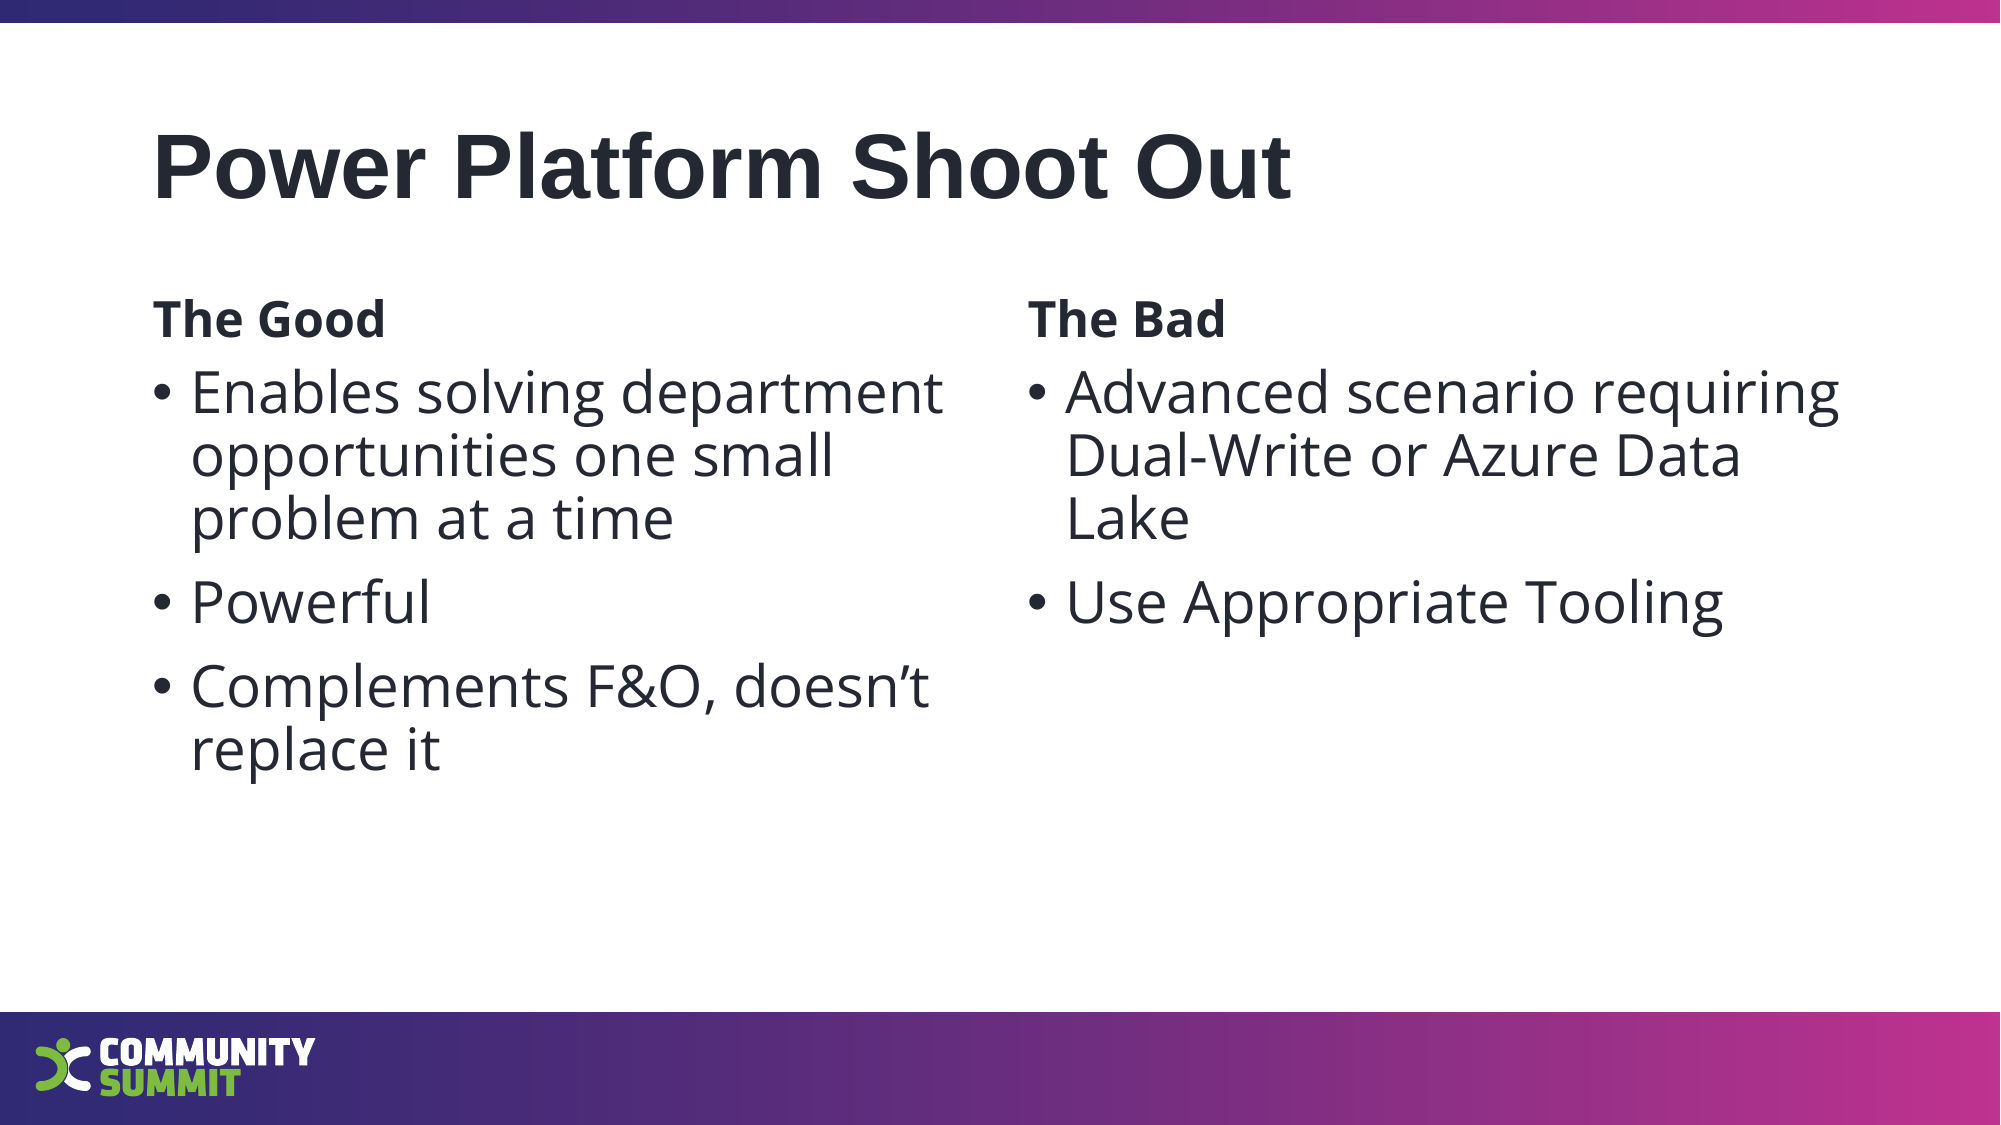

# Power Platform Shoot Out
The Good
The Bad
Enables solving department opportunities one small problem at a time
Powerful
Complements F&O, doesn’t replace it
Advanced scenario requiring Dual-Write or Azure Data Lake
Use Appropriate Tooling